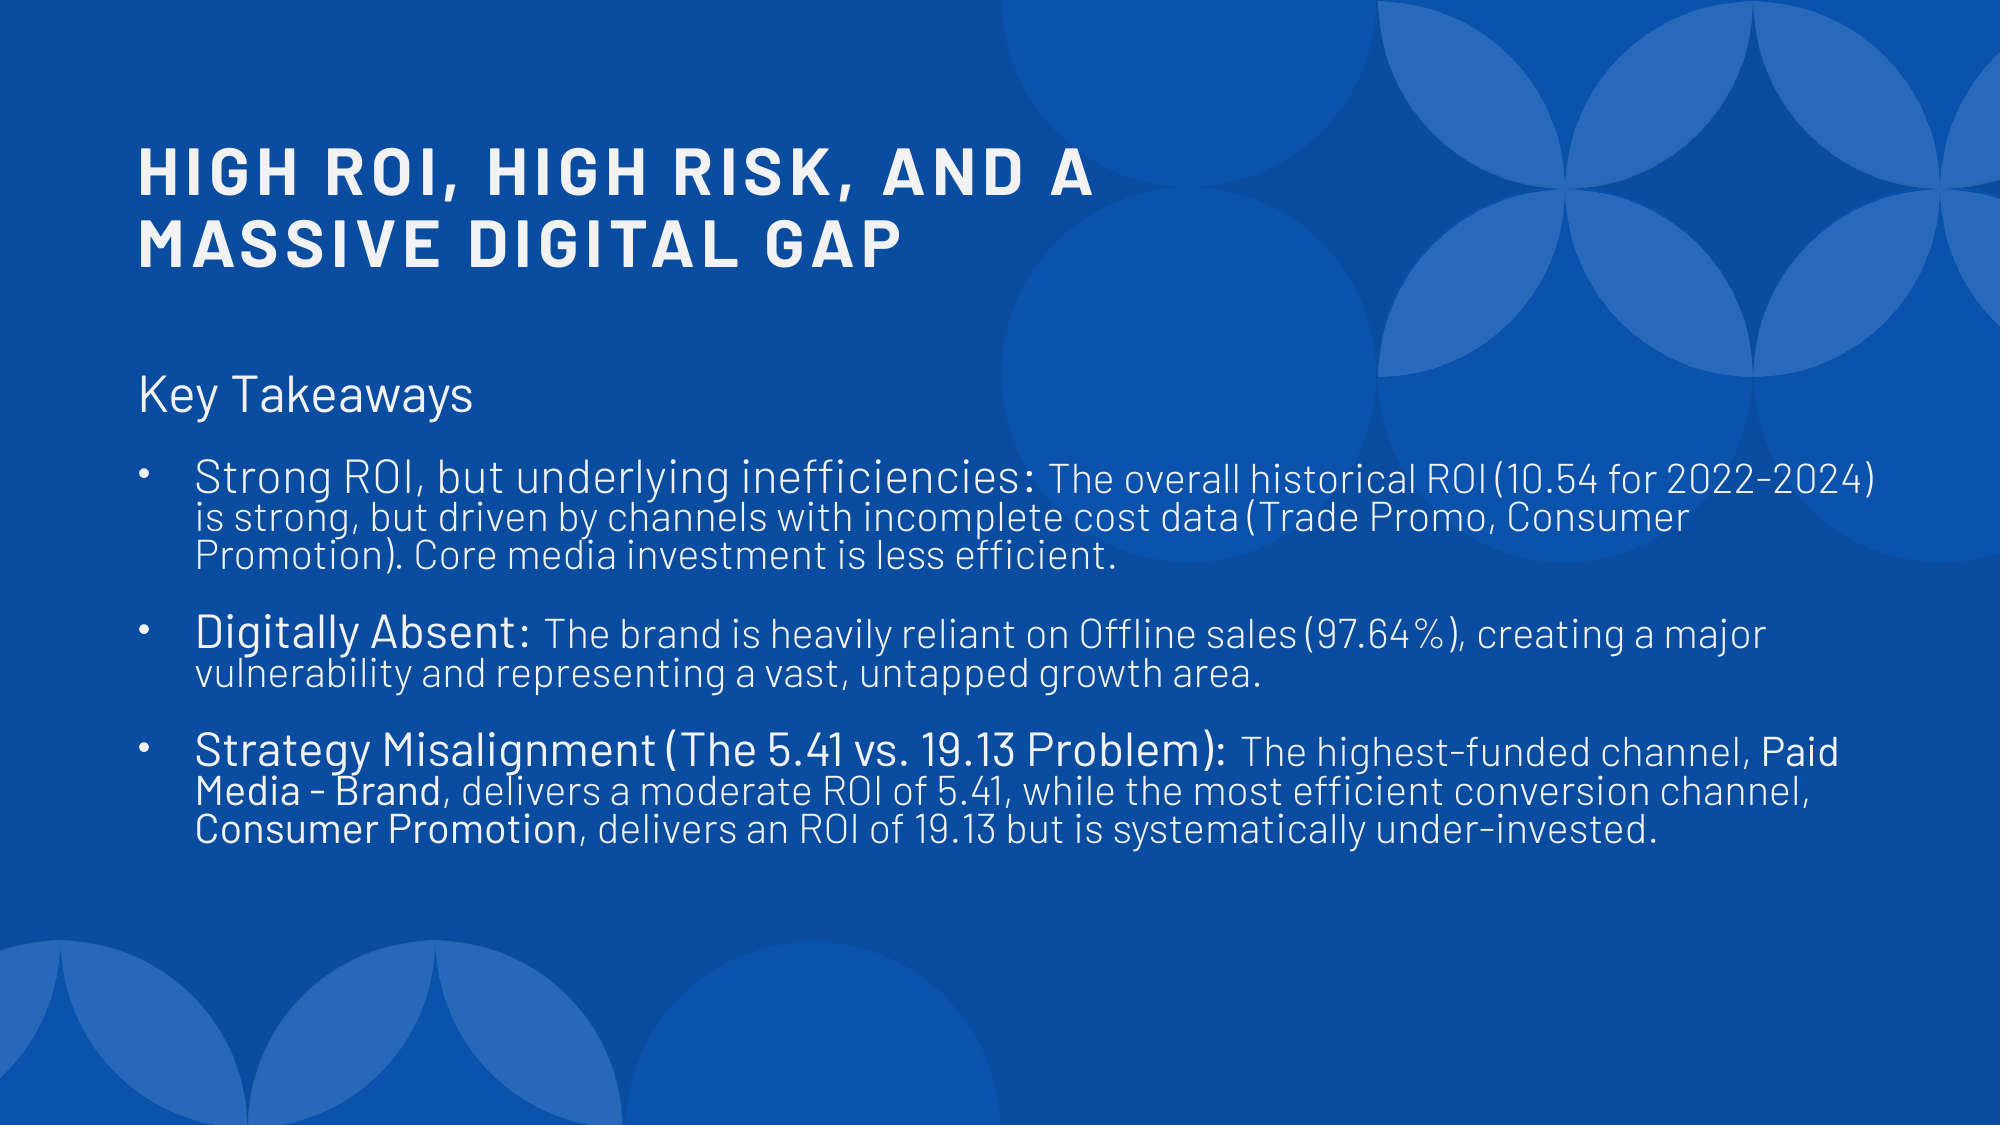

# High ROI, High Risk, and a Massive Digital Gap
Key Takeaways
Strong ROI, but underlying inefficiencies: The overall historical ROI (10.54 for 2022-2024) is strong, but driven by channels with incomplete cost data (Trade Promo, Consumer Promotion). Core media investment is less efficient.
Digitally Absent: The brand is heavily reliant on Offline sales (97.64%), creating a major vulnerability and representing a vast, untapped growth area.
Strategy Misalignment (The 5.41 vs. 19.13 Problem): The highest-funded channel, Paid Media - Brand, delivers a moderate ROI of 5.41, while the most efficient conversion channel, Consumer Promotion, delivers an ROI of 19.13 but is systematically under-invested.